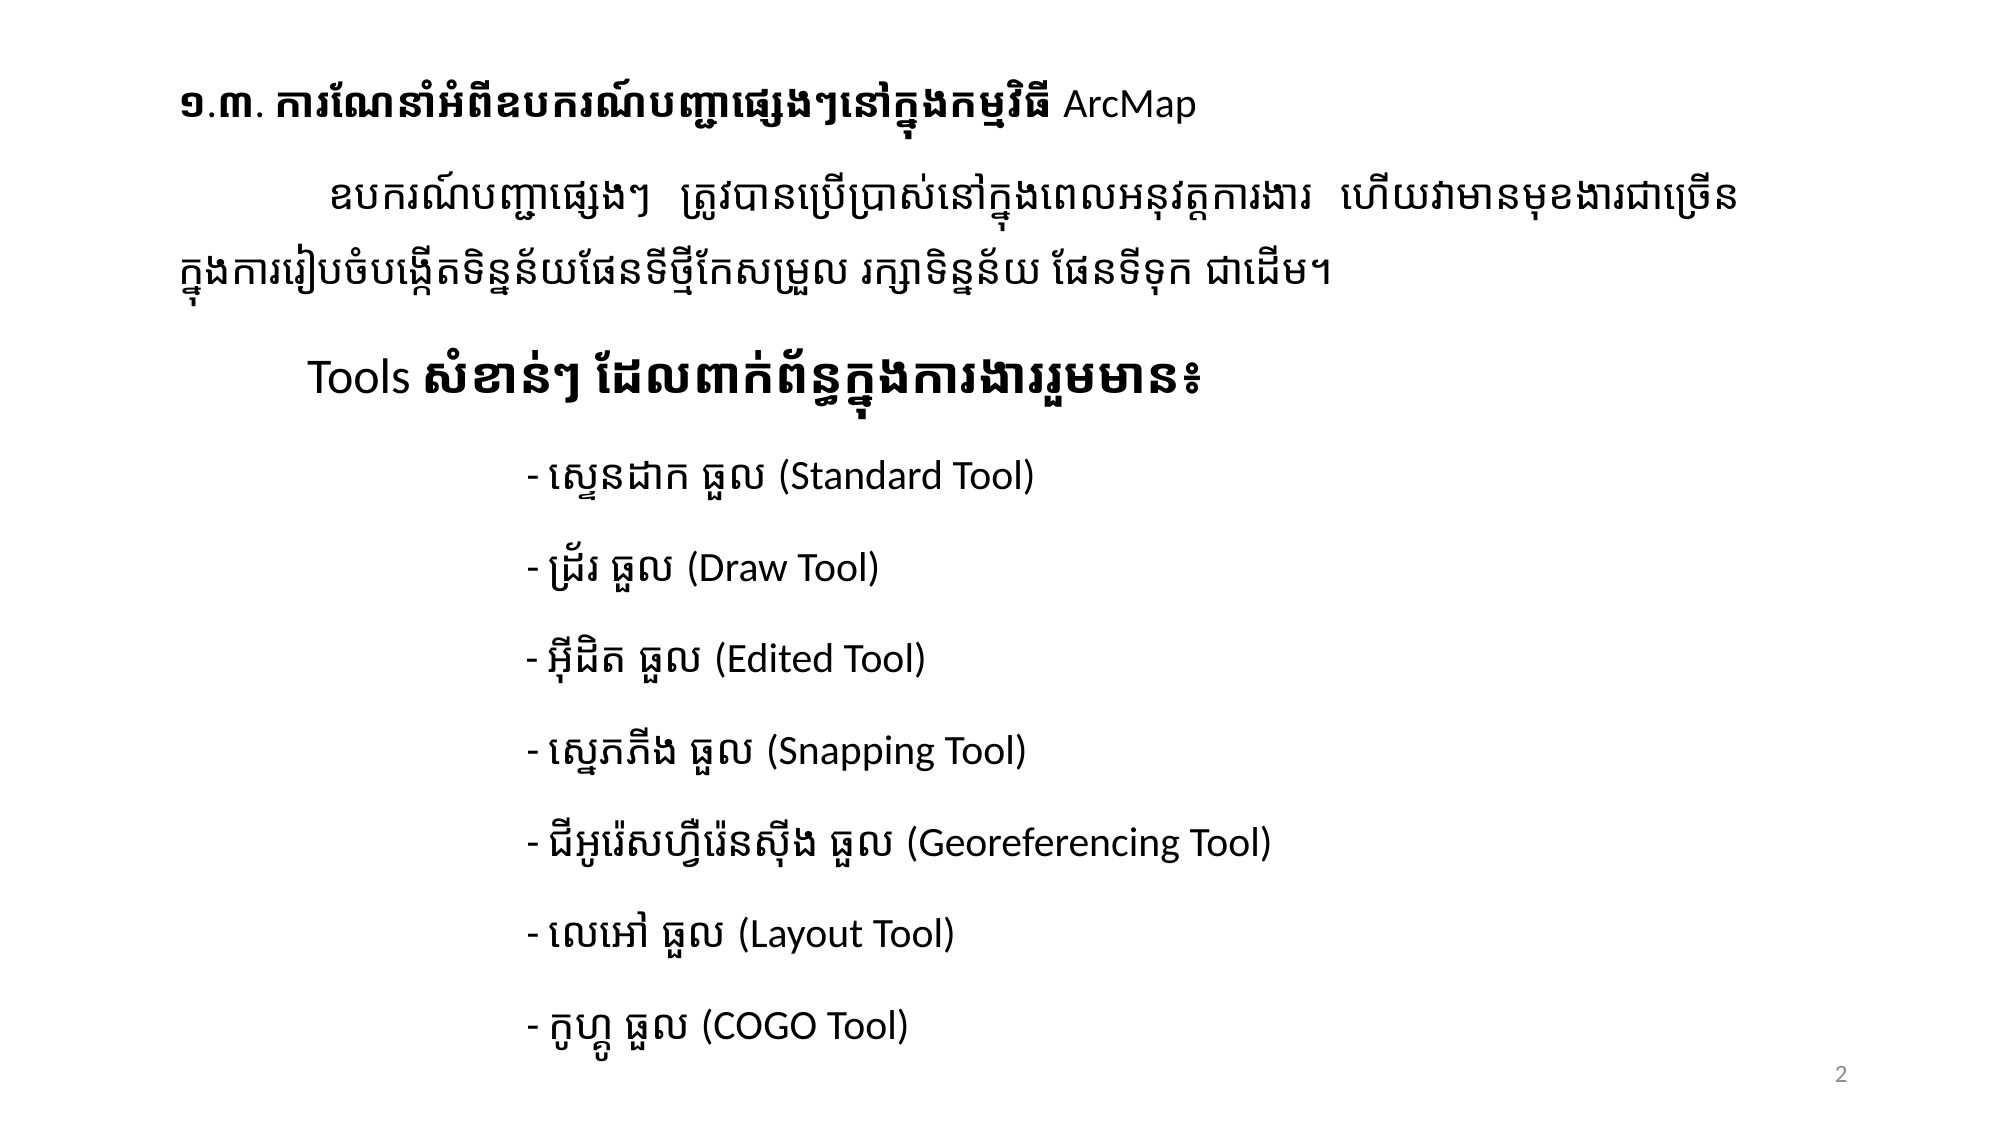

១.៣. ការណែនាំអំពីឧបករណ៍បញ្ជាផ្សេងៗនៅក្នុងកម្មវិធី ArcMap
	ឧបករណ៍បញ្ជាផ្សេងៗ ត្រូវបានប្រើប្រាស់នៅក្នុងពេលអនុវត្តការងារ ហើយវាមានមុខងារជាច្រើនក្នុងការរៀបចំបង្កើតទិន្នន័យផែនទីថ្មីកែសម្រួល រក្សាទិន្នន័យ ផែនទីទុក ជាដើម។
​​​​​      Tools សំខាន់ៗ ដែលពាក់ព័ន្ធក្នុងការងាររួមមាន៖
		 - ស្ទេនដាក​ ធួល (Standard Tool)
	 	 - ដ្រ័រ ធួល (Draw Tool)
	 - អ៊ីដិត ធួល (Edited Tool)
	 - ស្នេភភីង ធួល (Snapping Tool)
	 - ជីអូរ៉េសហ្វឺរ៉េនស៊ីង ធួល​ (Georeferencing Tool)
	 - លេអៅ ធួល (Layout Tool)
	 - កូហ្គូ ធួល (COGO Tool)
2